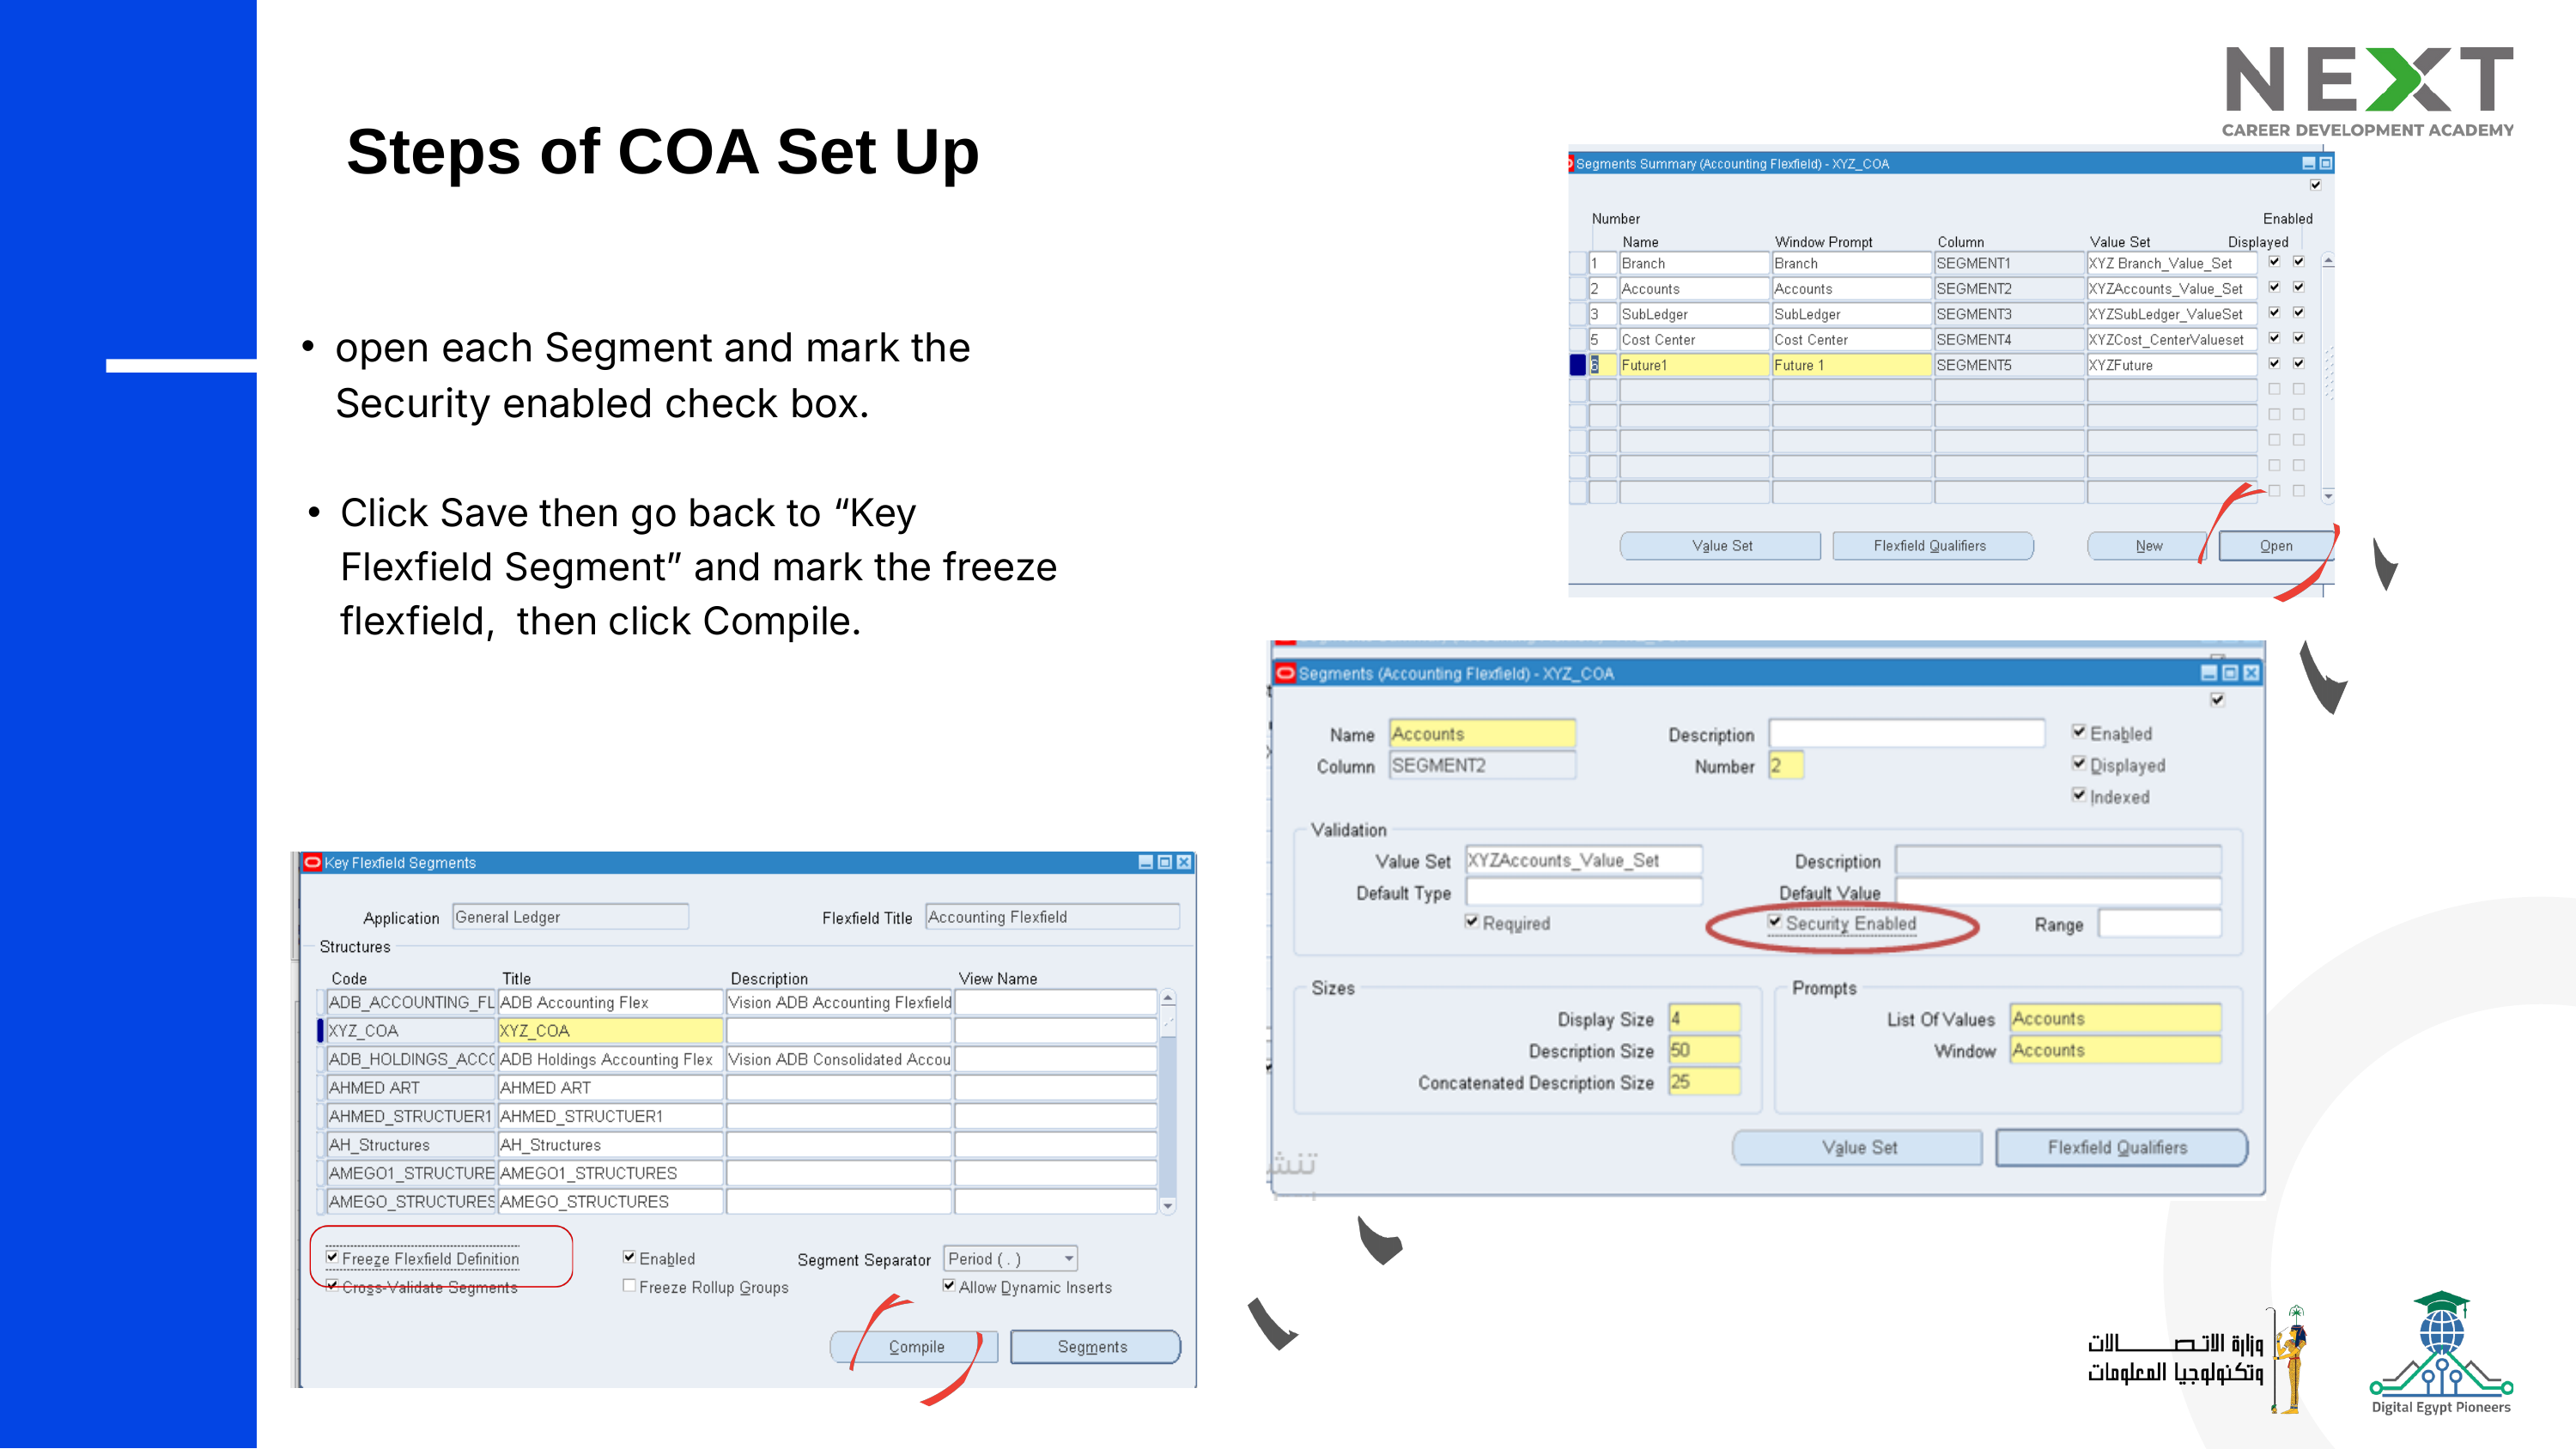

Steps of COA Set Up

open each Segment and mark the Security enabled check box.

Click Save then go back to “Key Flexfield Segment” and mark the freeze flexfield,  then click Compile.